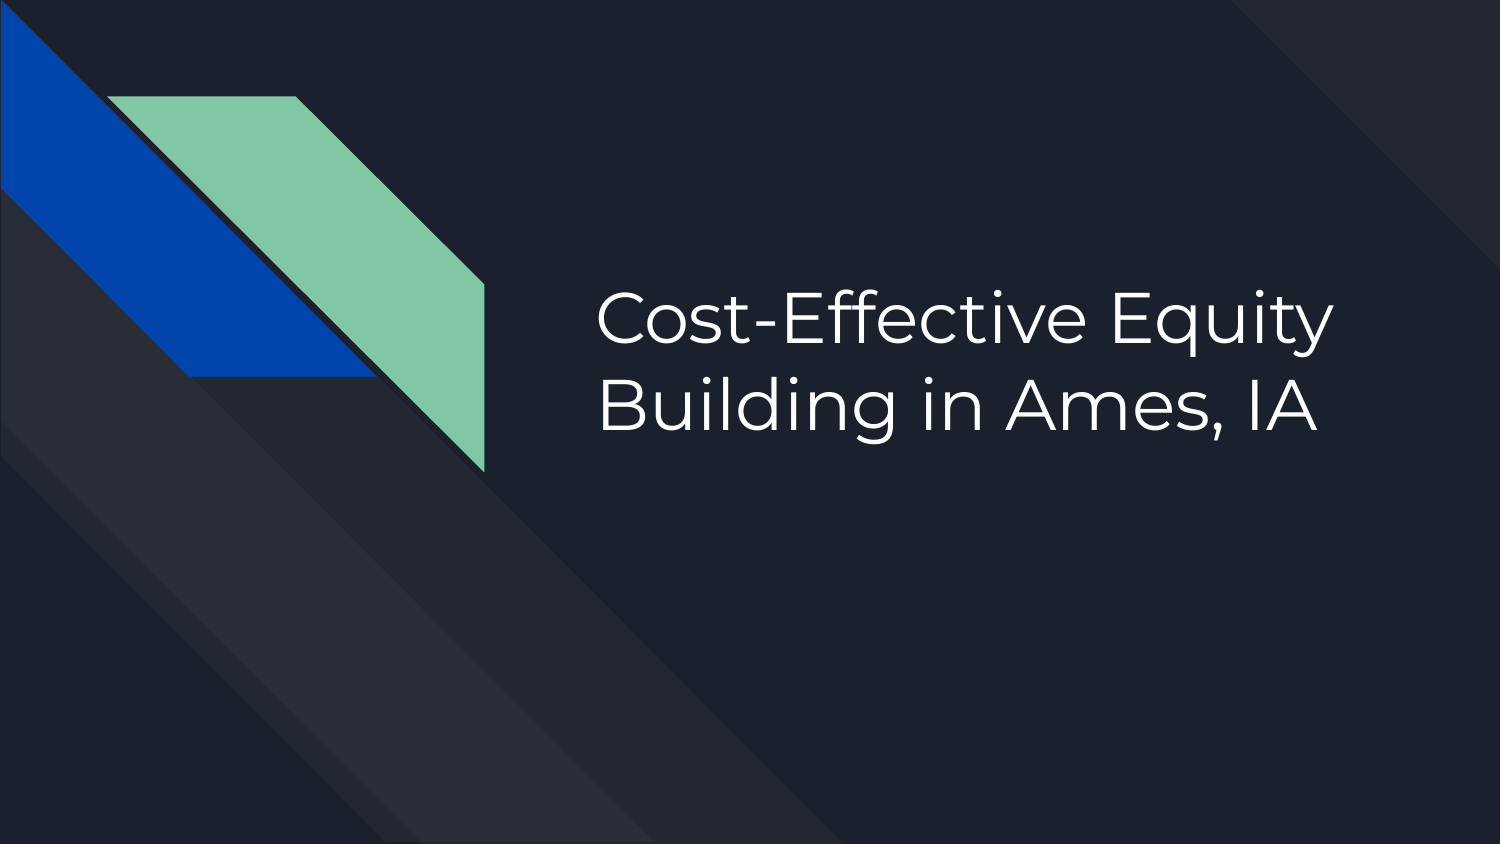

# Cost-Effective Equity Building in Ames, IA